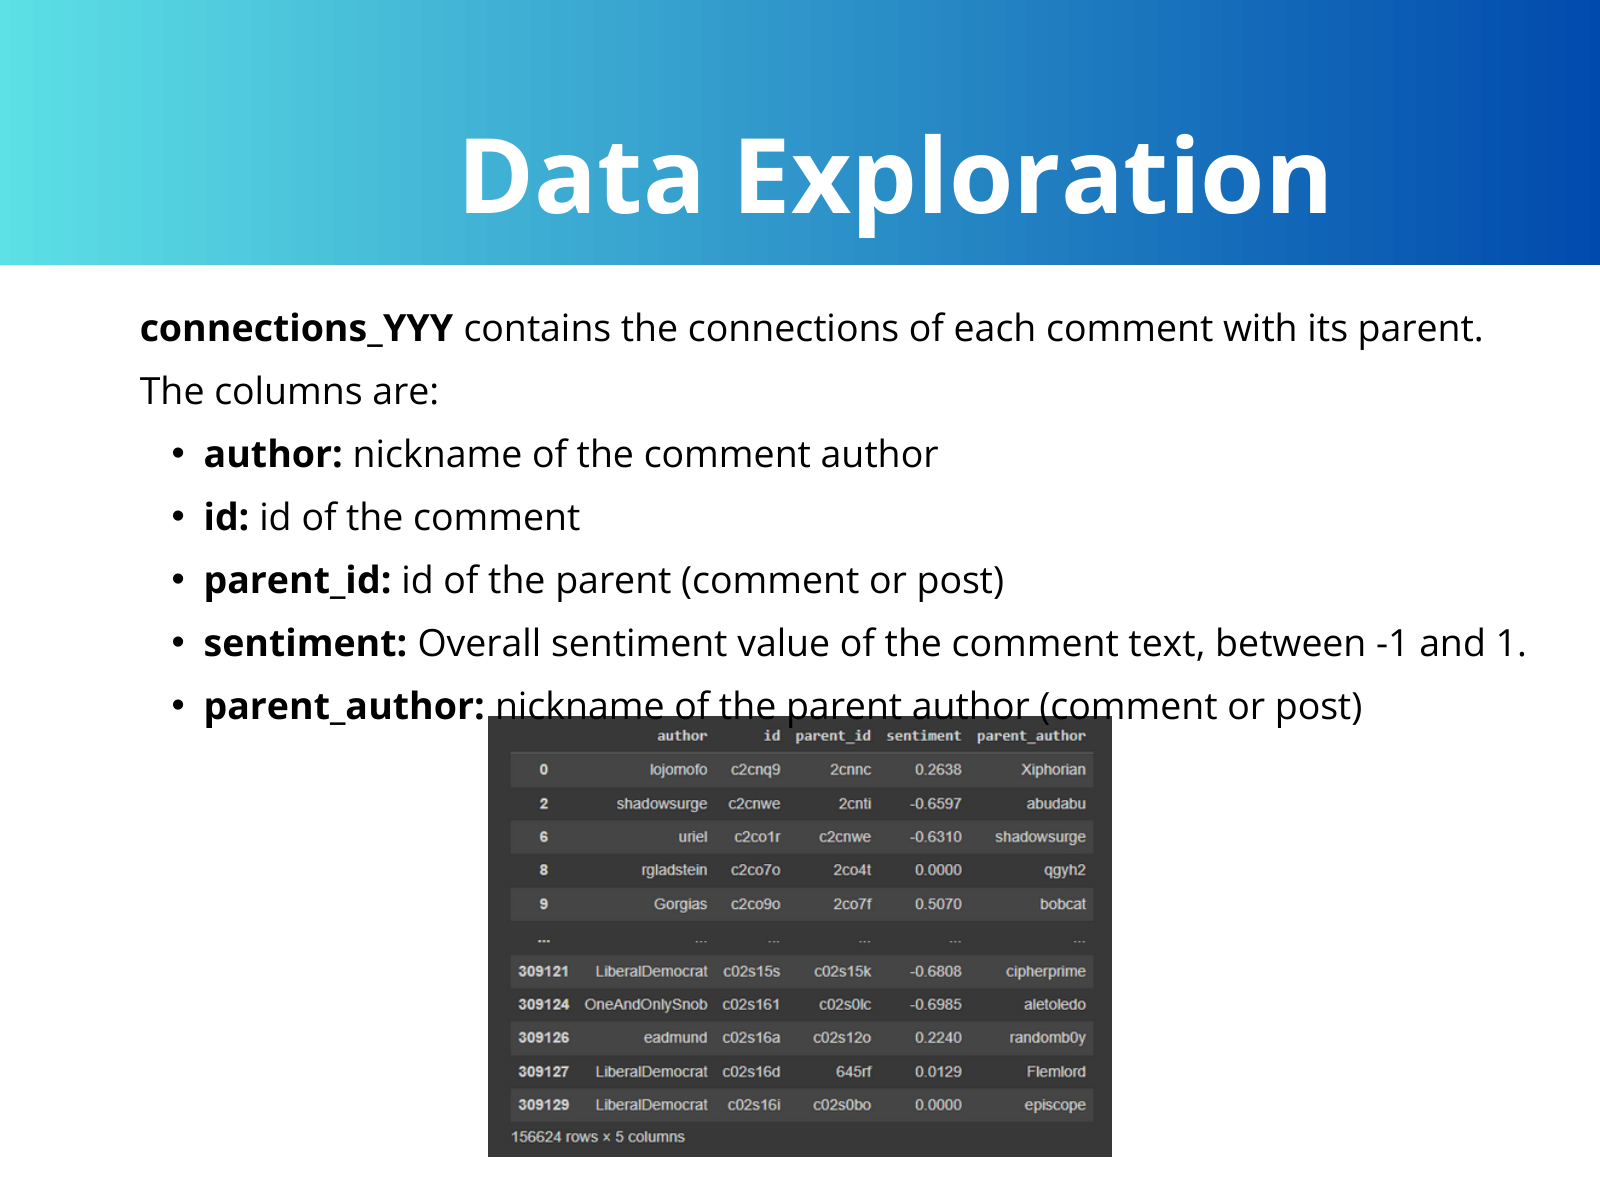

Data Exploration
Dataset
connections_YYY contains the connections of each comment with its parent. The columns are:
author: nickname of the comment author
id: id of the comment
parent_id: id of the parent (comment or post)
sentiment: Overall sentiment value of the comment text, between -1 and 1.
parent_author: nickname of the parent author (comment or post)